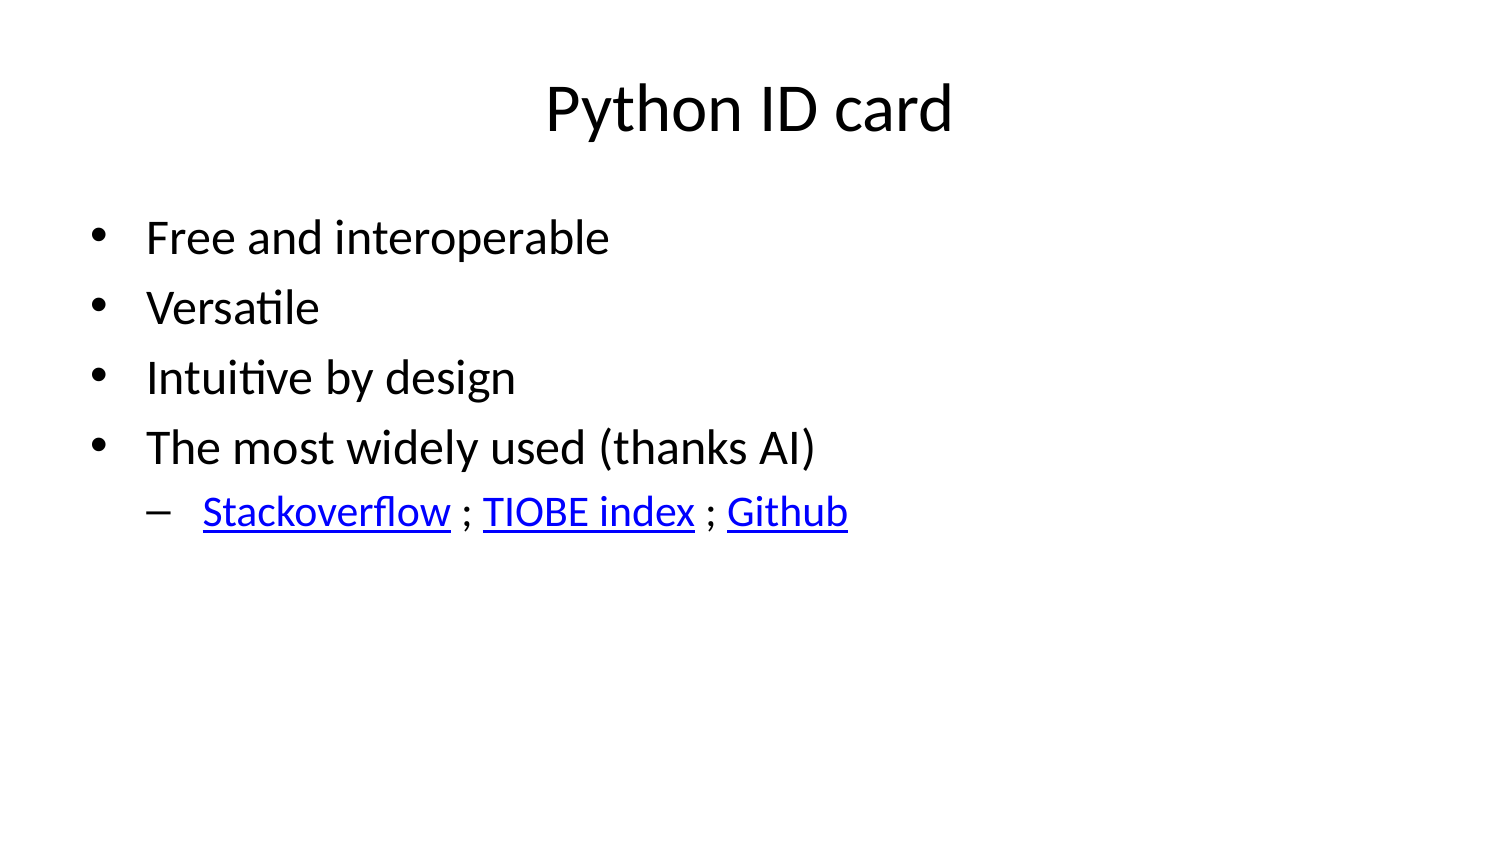

# Python ID card
Free and interoperable
Versatile
Intuitive by design
The most widely used (thanks AI)
Stackoverflow ; TIOBE index ; Github